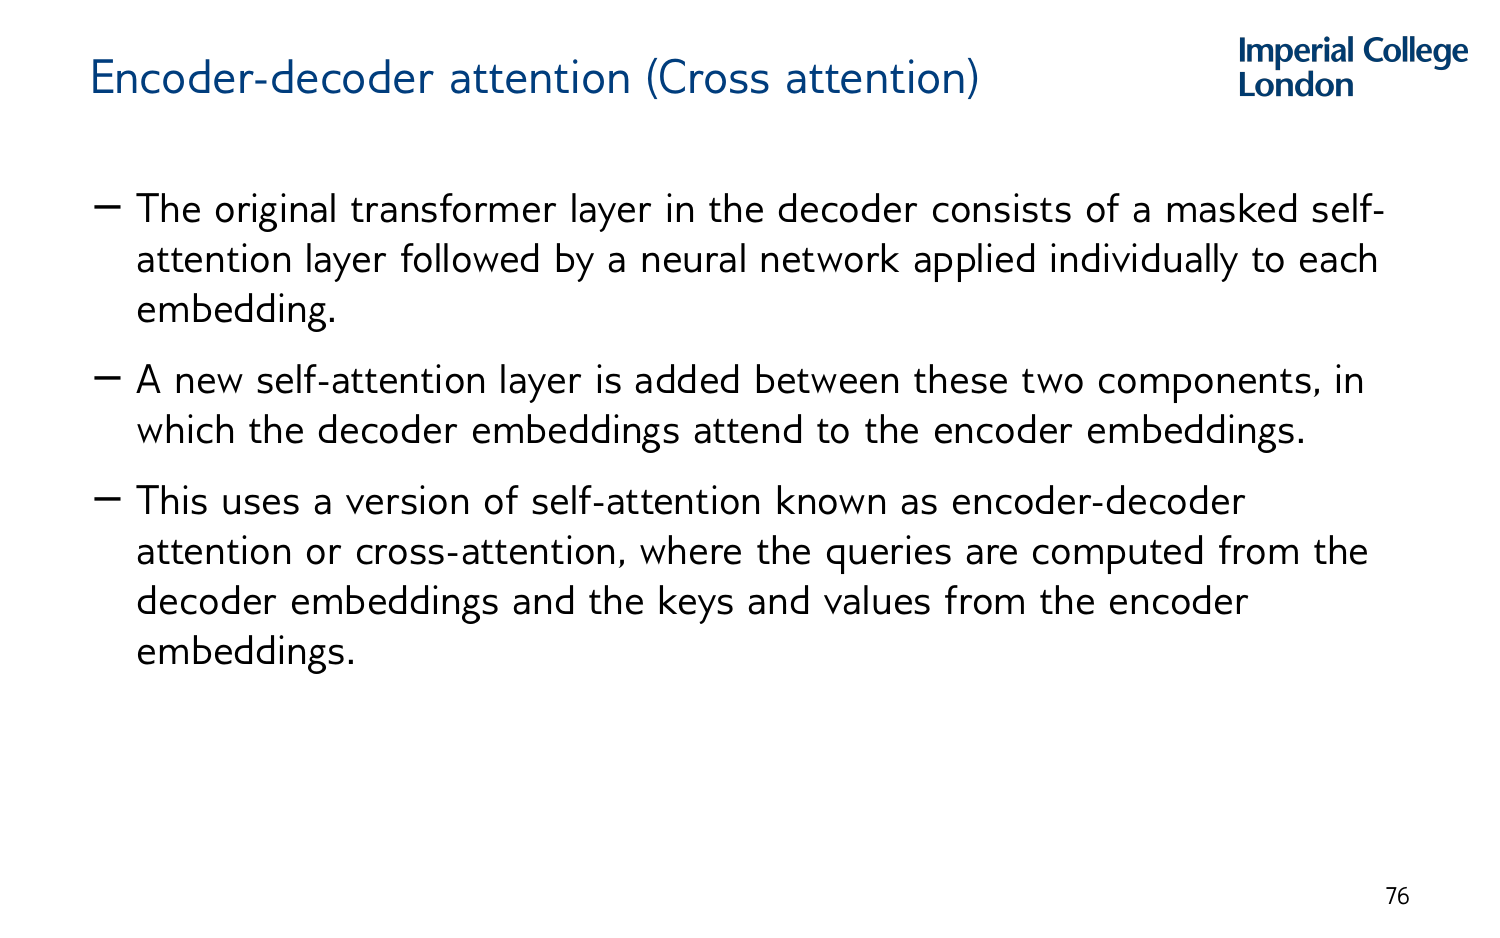

# Encoder-decoder attention (Cross attention)
The original transformer layer in the decoder consists of a masked self-attention layer followed by a neural network applied individually to each embedding.
A new self-attention layer is added between these two components, in which the decoder embeddings attend to the encoder embeddings.
This uses a version of self-attention known as encoder-decoder attention or cross-attention, where the queries are computed from the decoder embeddings and the keys and values from the encoder embeddings.

76